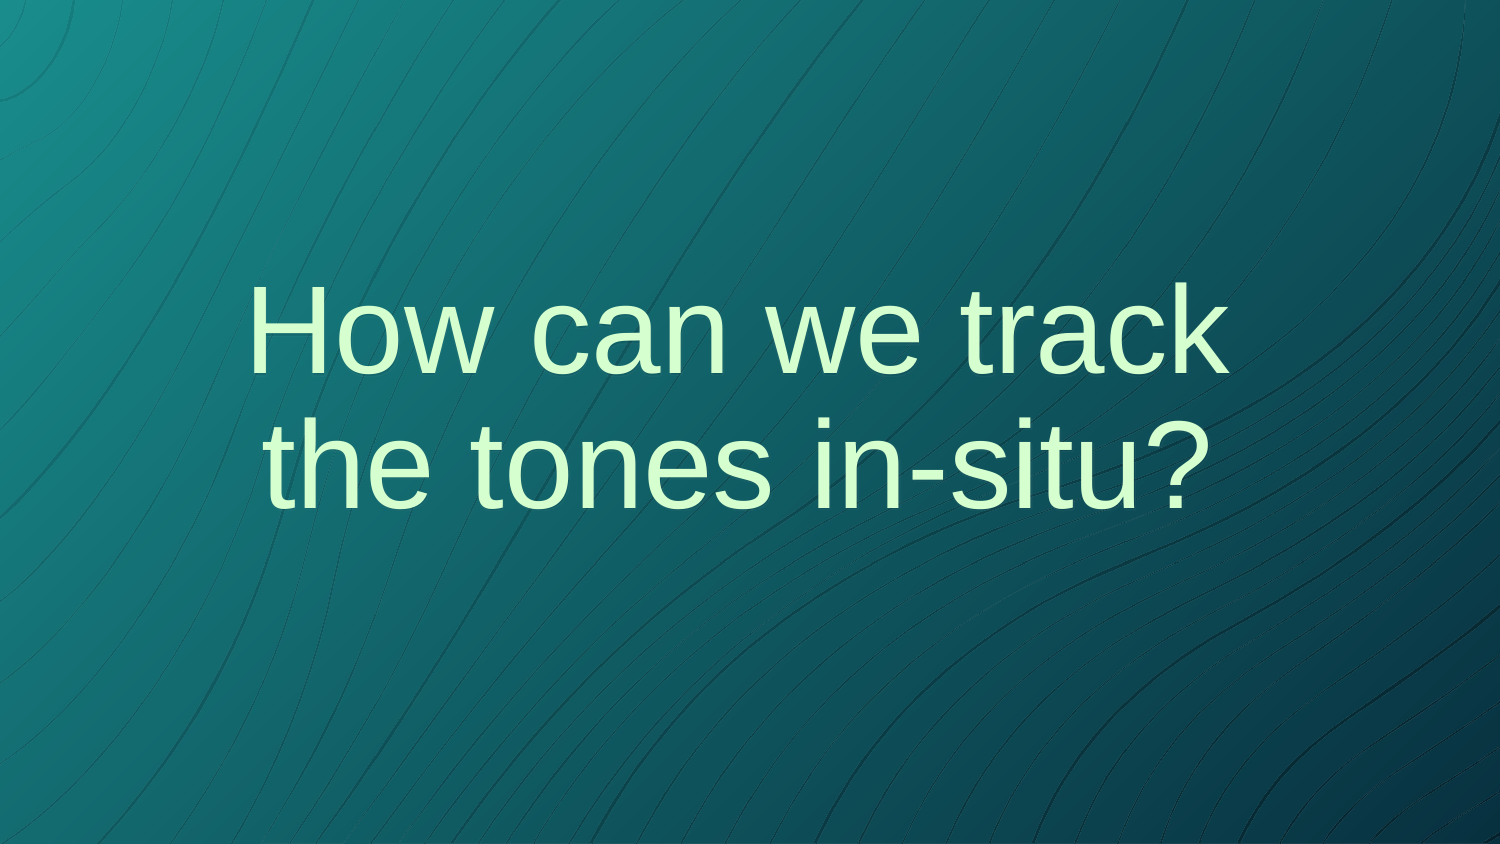

How can we track the tones in-situ?